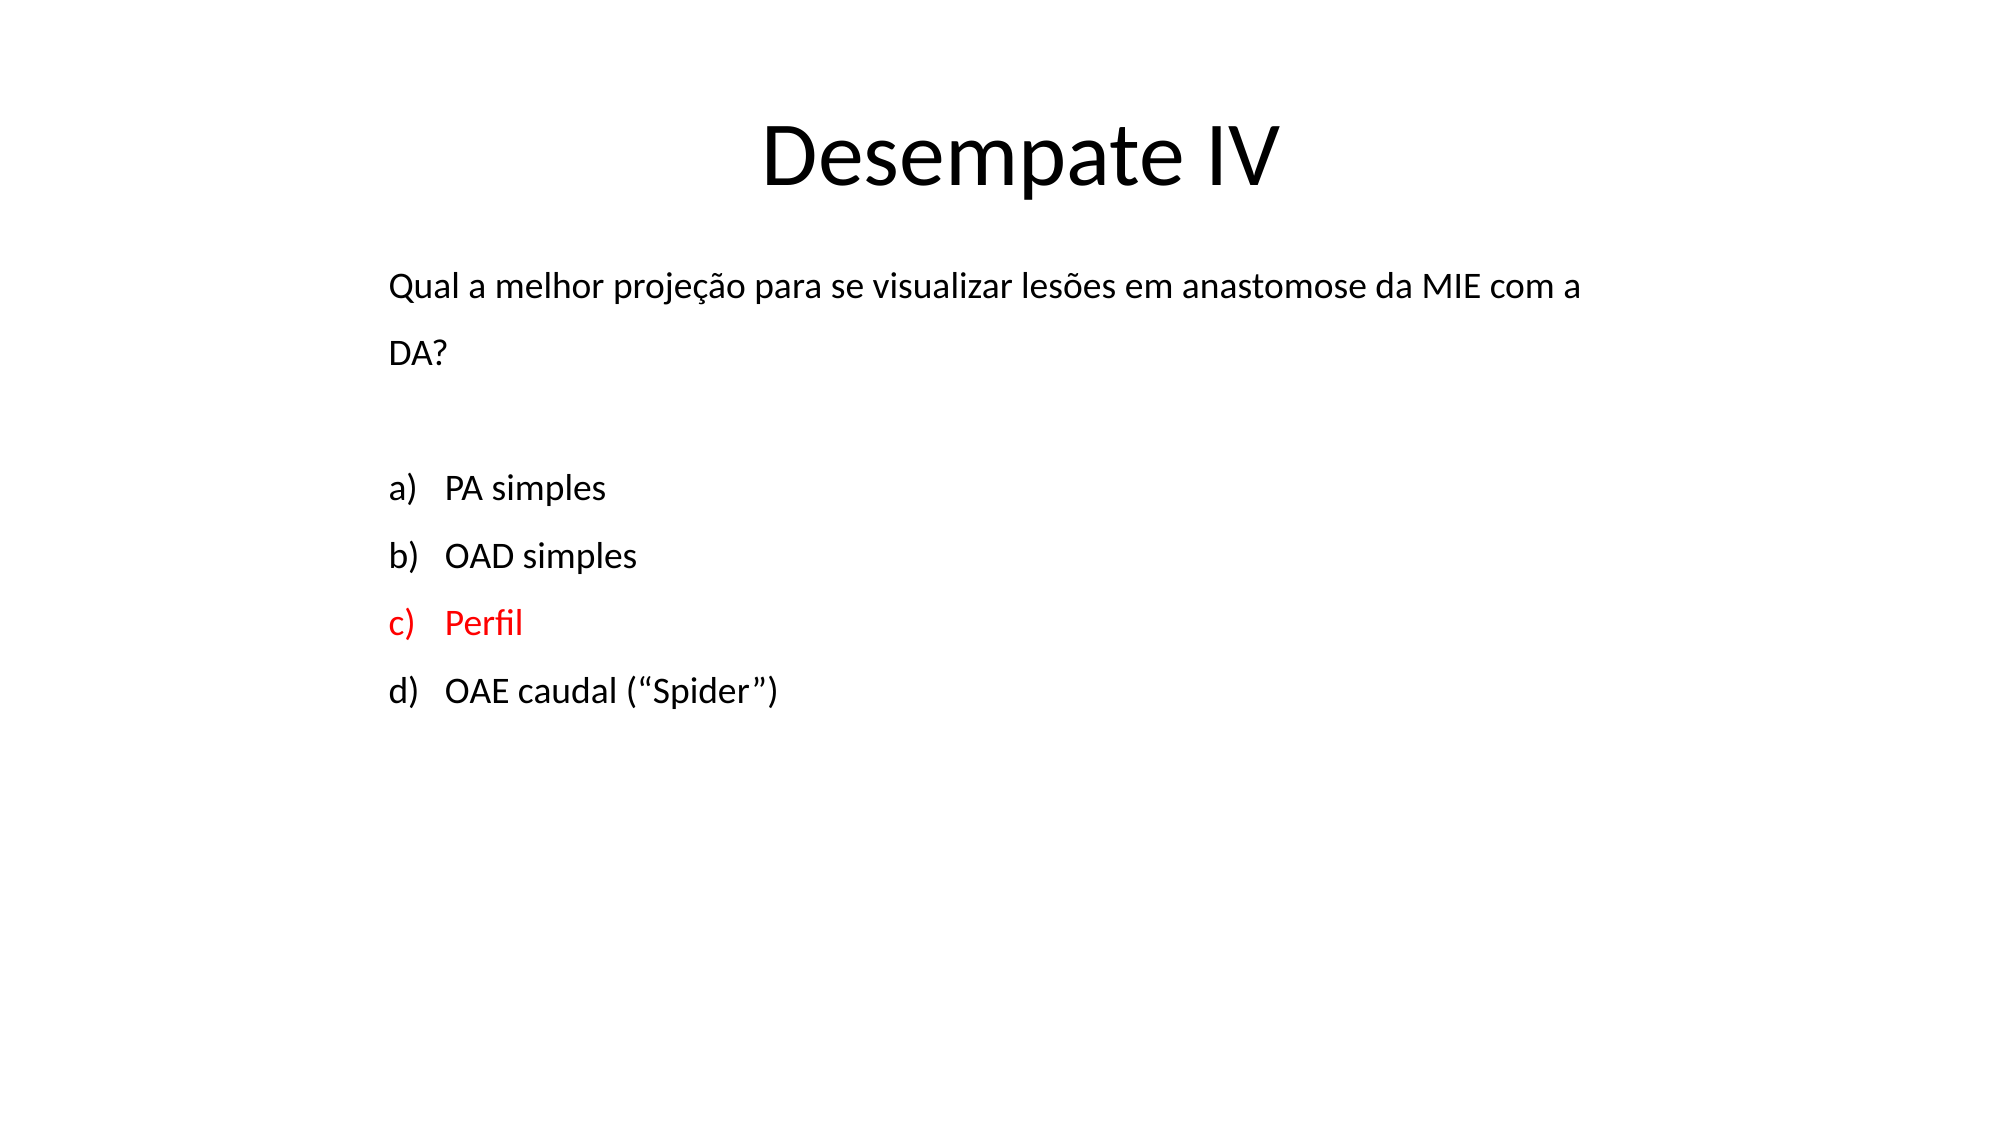

Desempate IV
Qual a melhor projeção para se visualizar lesões em anastomose da MIE com a DA?

PA simples
OAD simples
Perfil
OAE caudal (“Spider”)